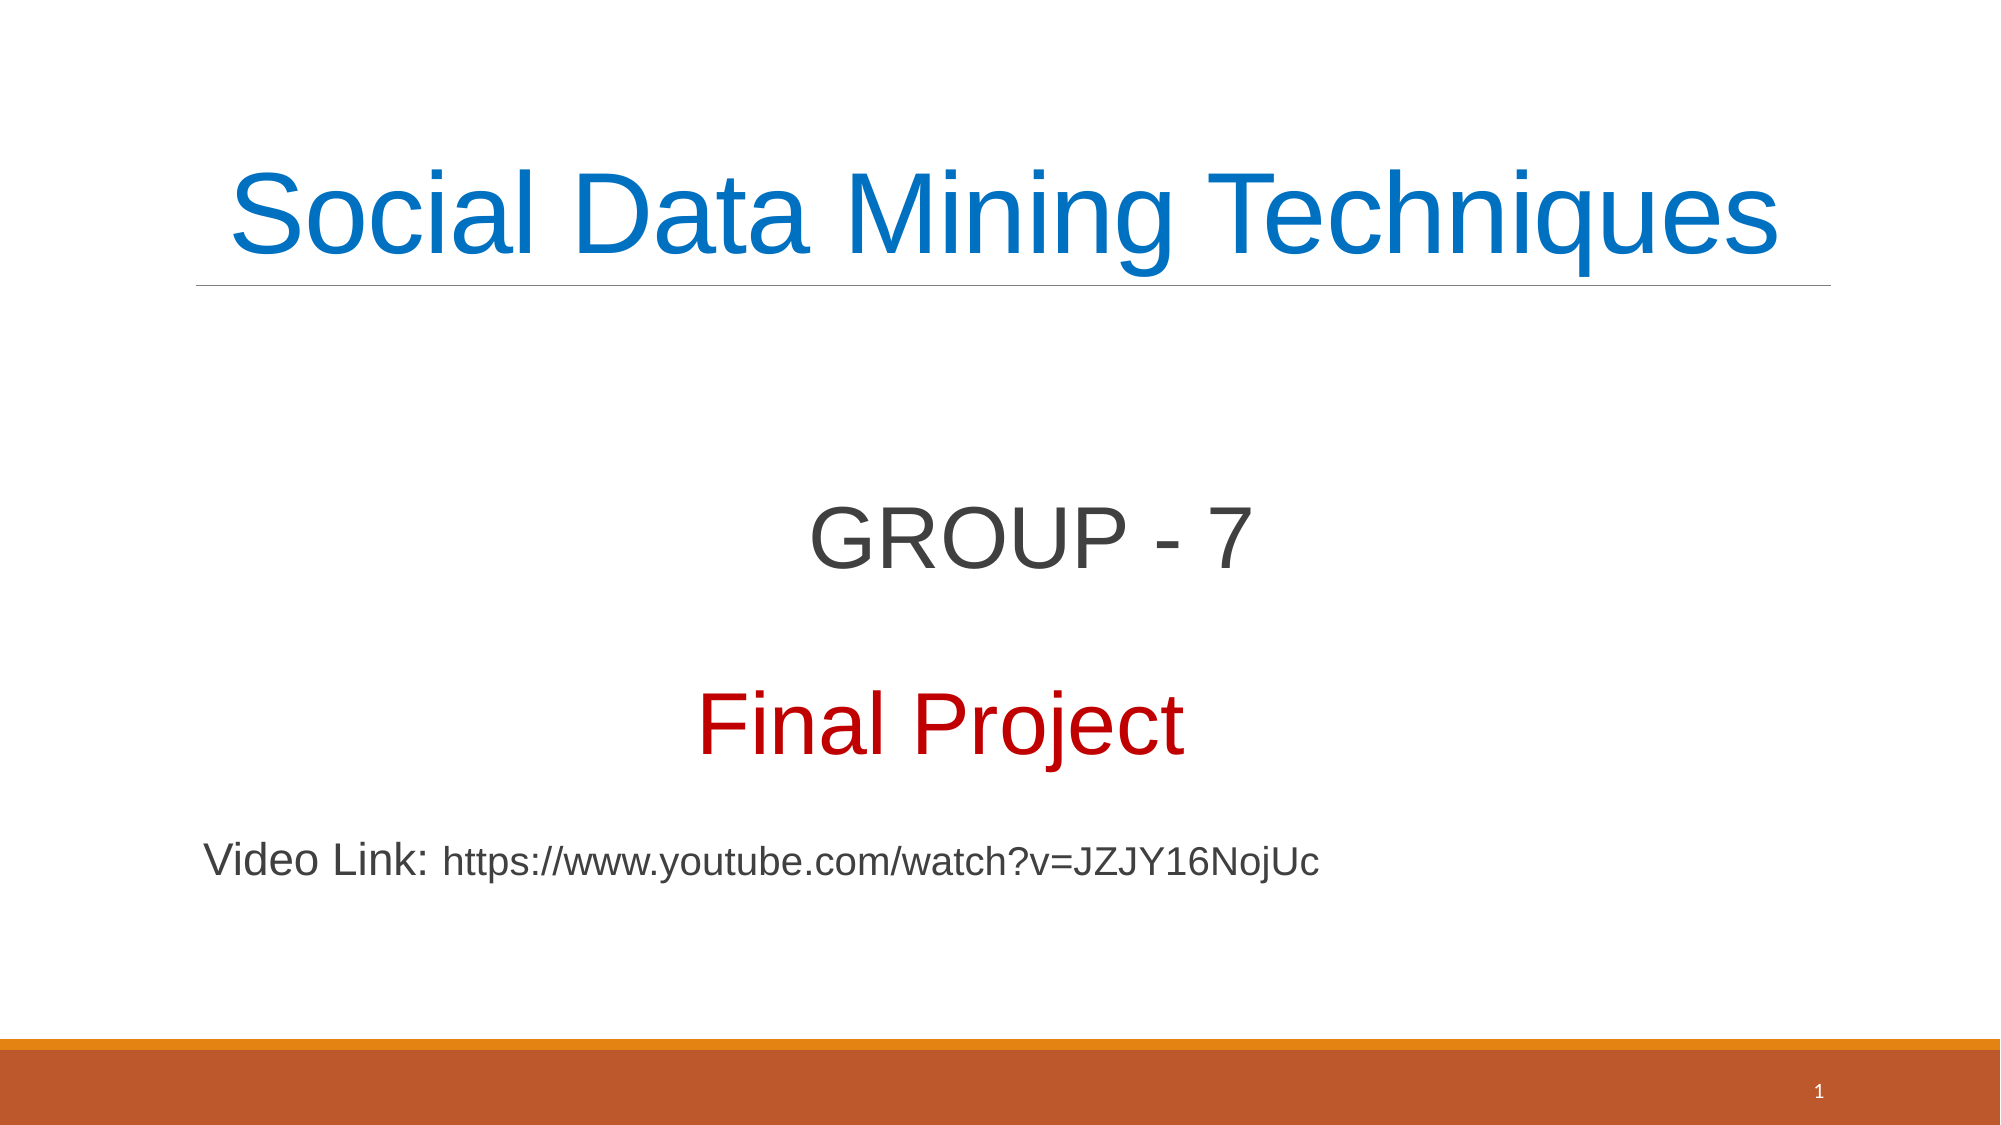

# Social Data Mining Techniques

                                                            GROUP - 7

                                                             Final Project
Video Link: https://www.youtube.com/watch?v=JZJY16NojUc
1